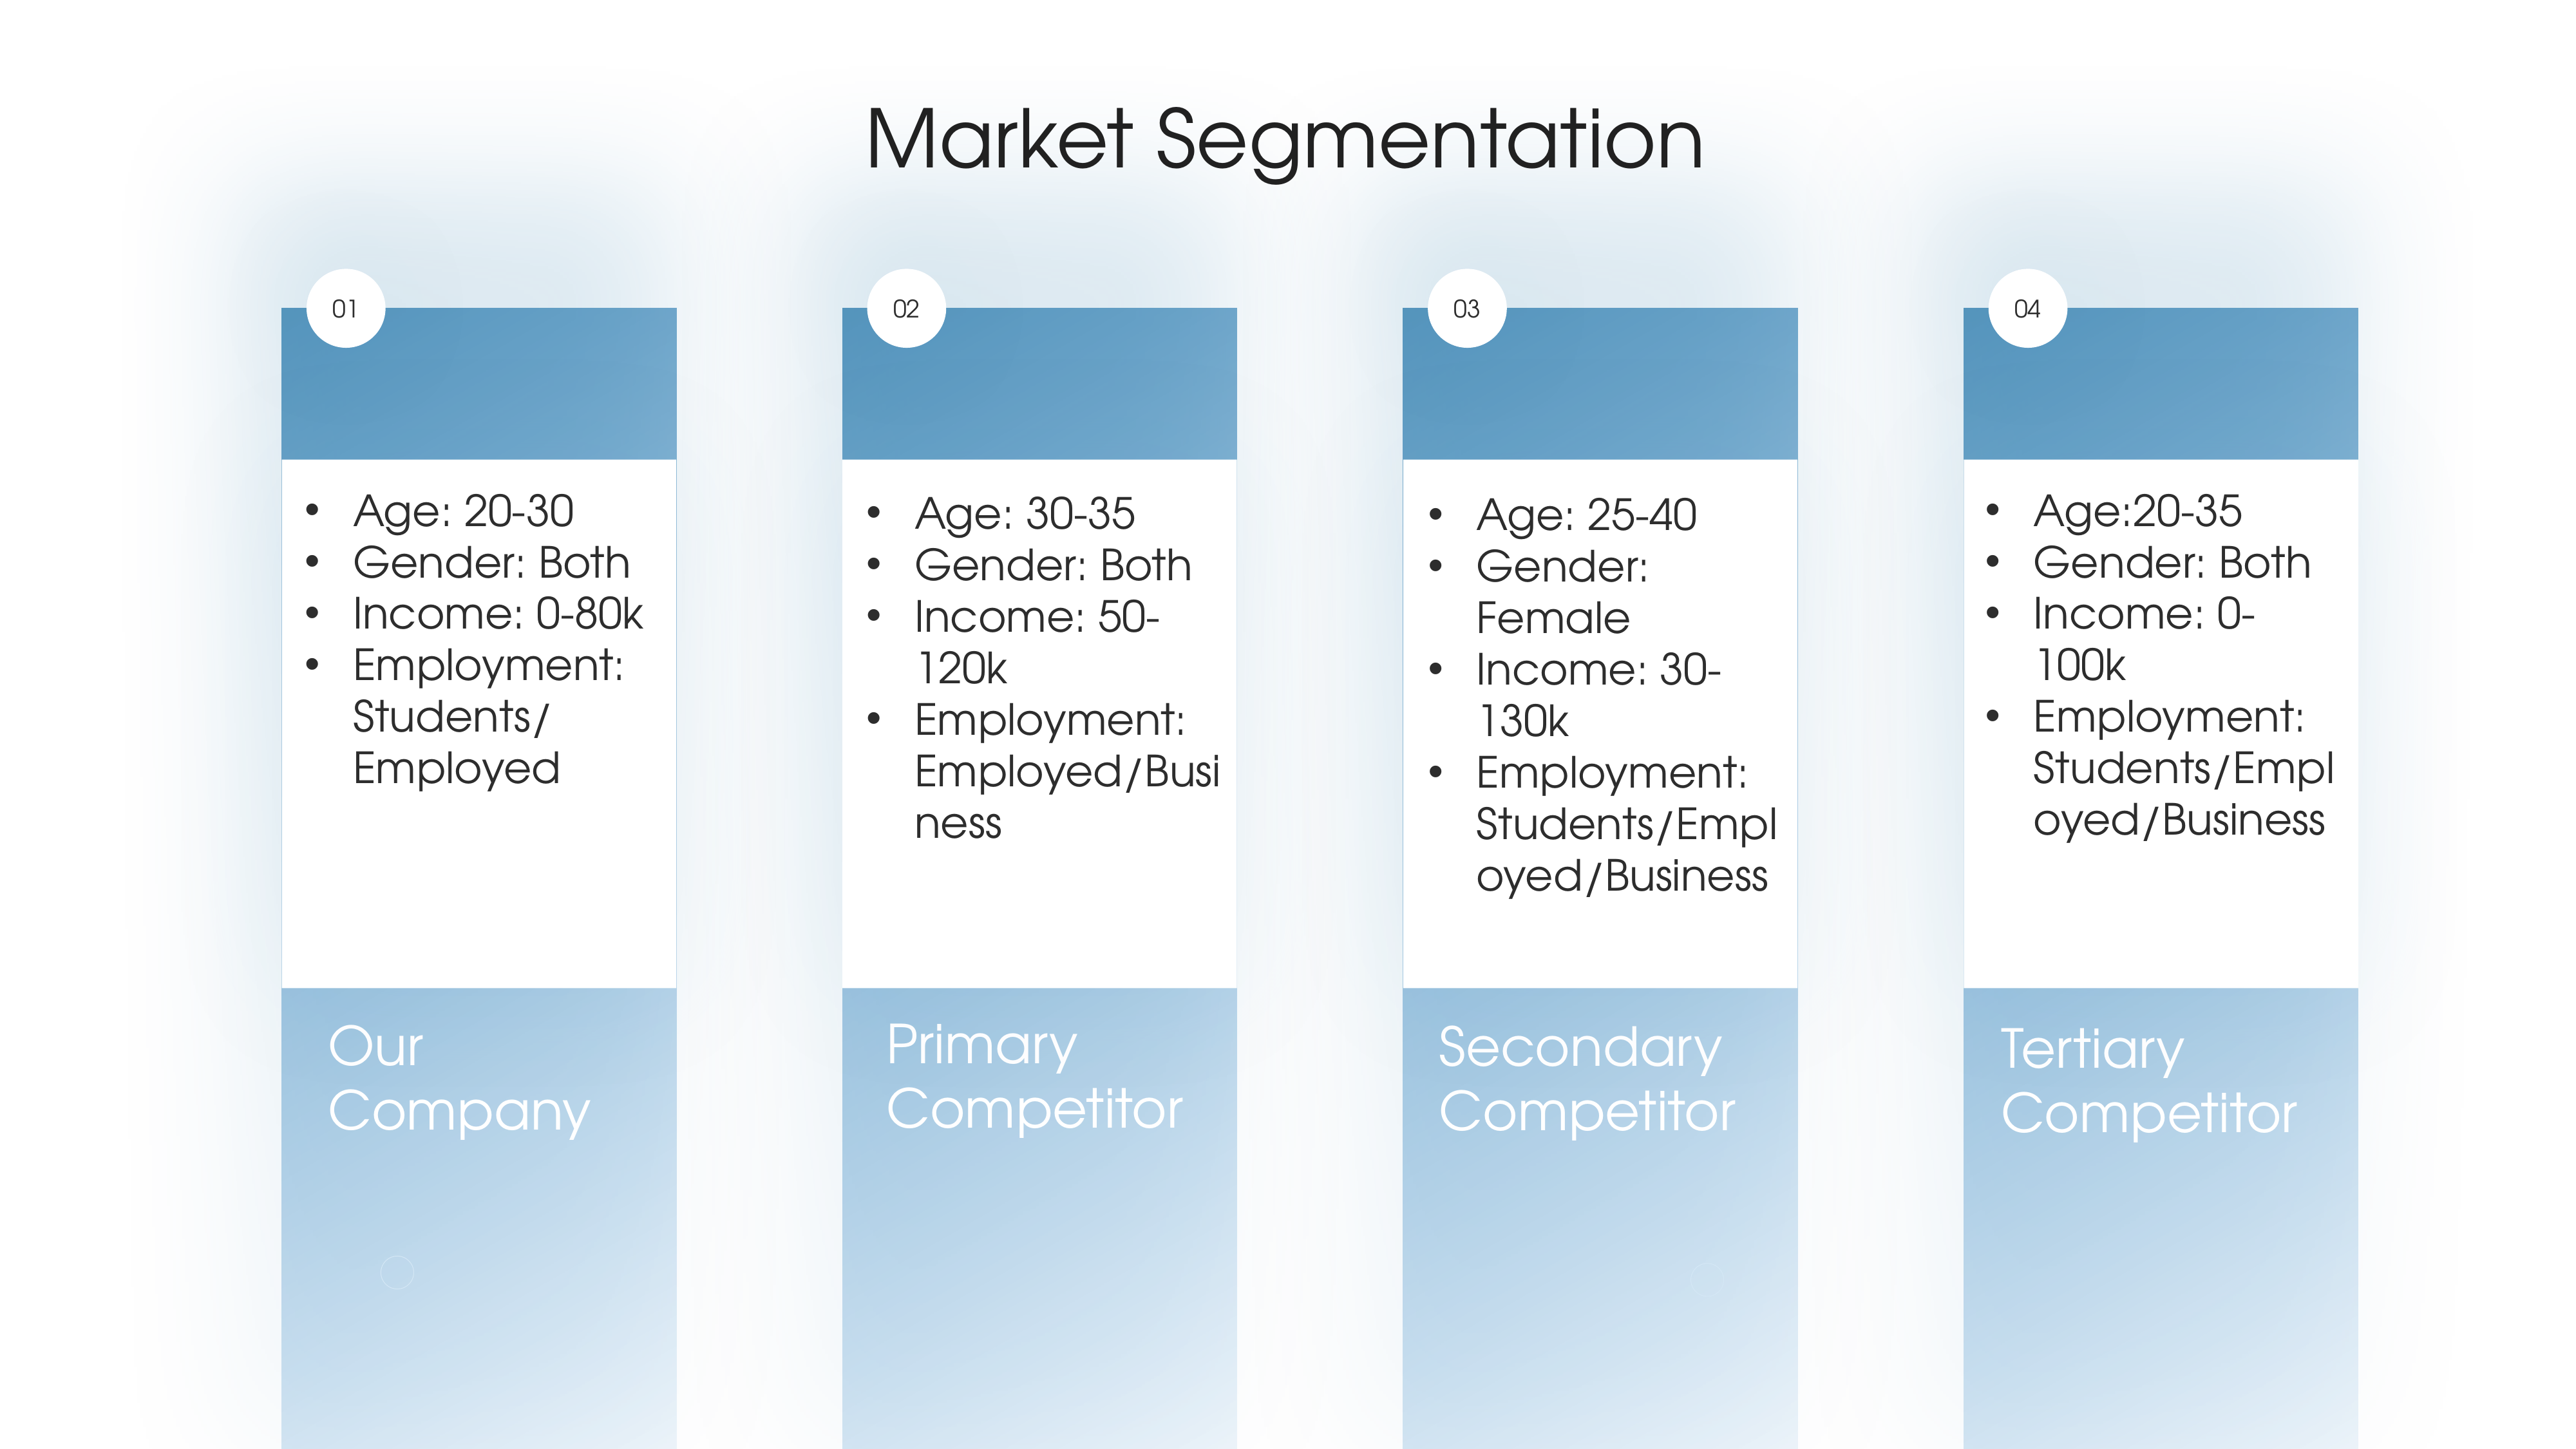

Market Segmentation
01

02

03

04

Age: 20-30
Gender: Both
Income: 0-80k
Employment: Students/       Employed

Age: 30-35
Gender: Both
Income: 50-120k
Employment: Employed/Business

Age: 25-40
Gender: Female
Income: 30-130k
Employment: Students/Employed/Business

Age:20-35
Gender: Both
Income: 0-100k
Employment: Students/Employed/Business
Primary
Competitor
Our
Company
Secondary
Competitor
Tertiary
Competitor